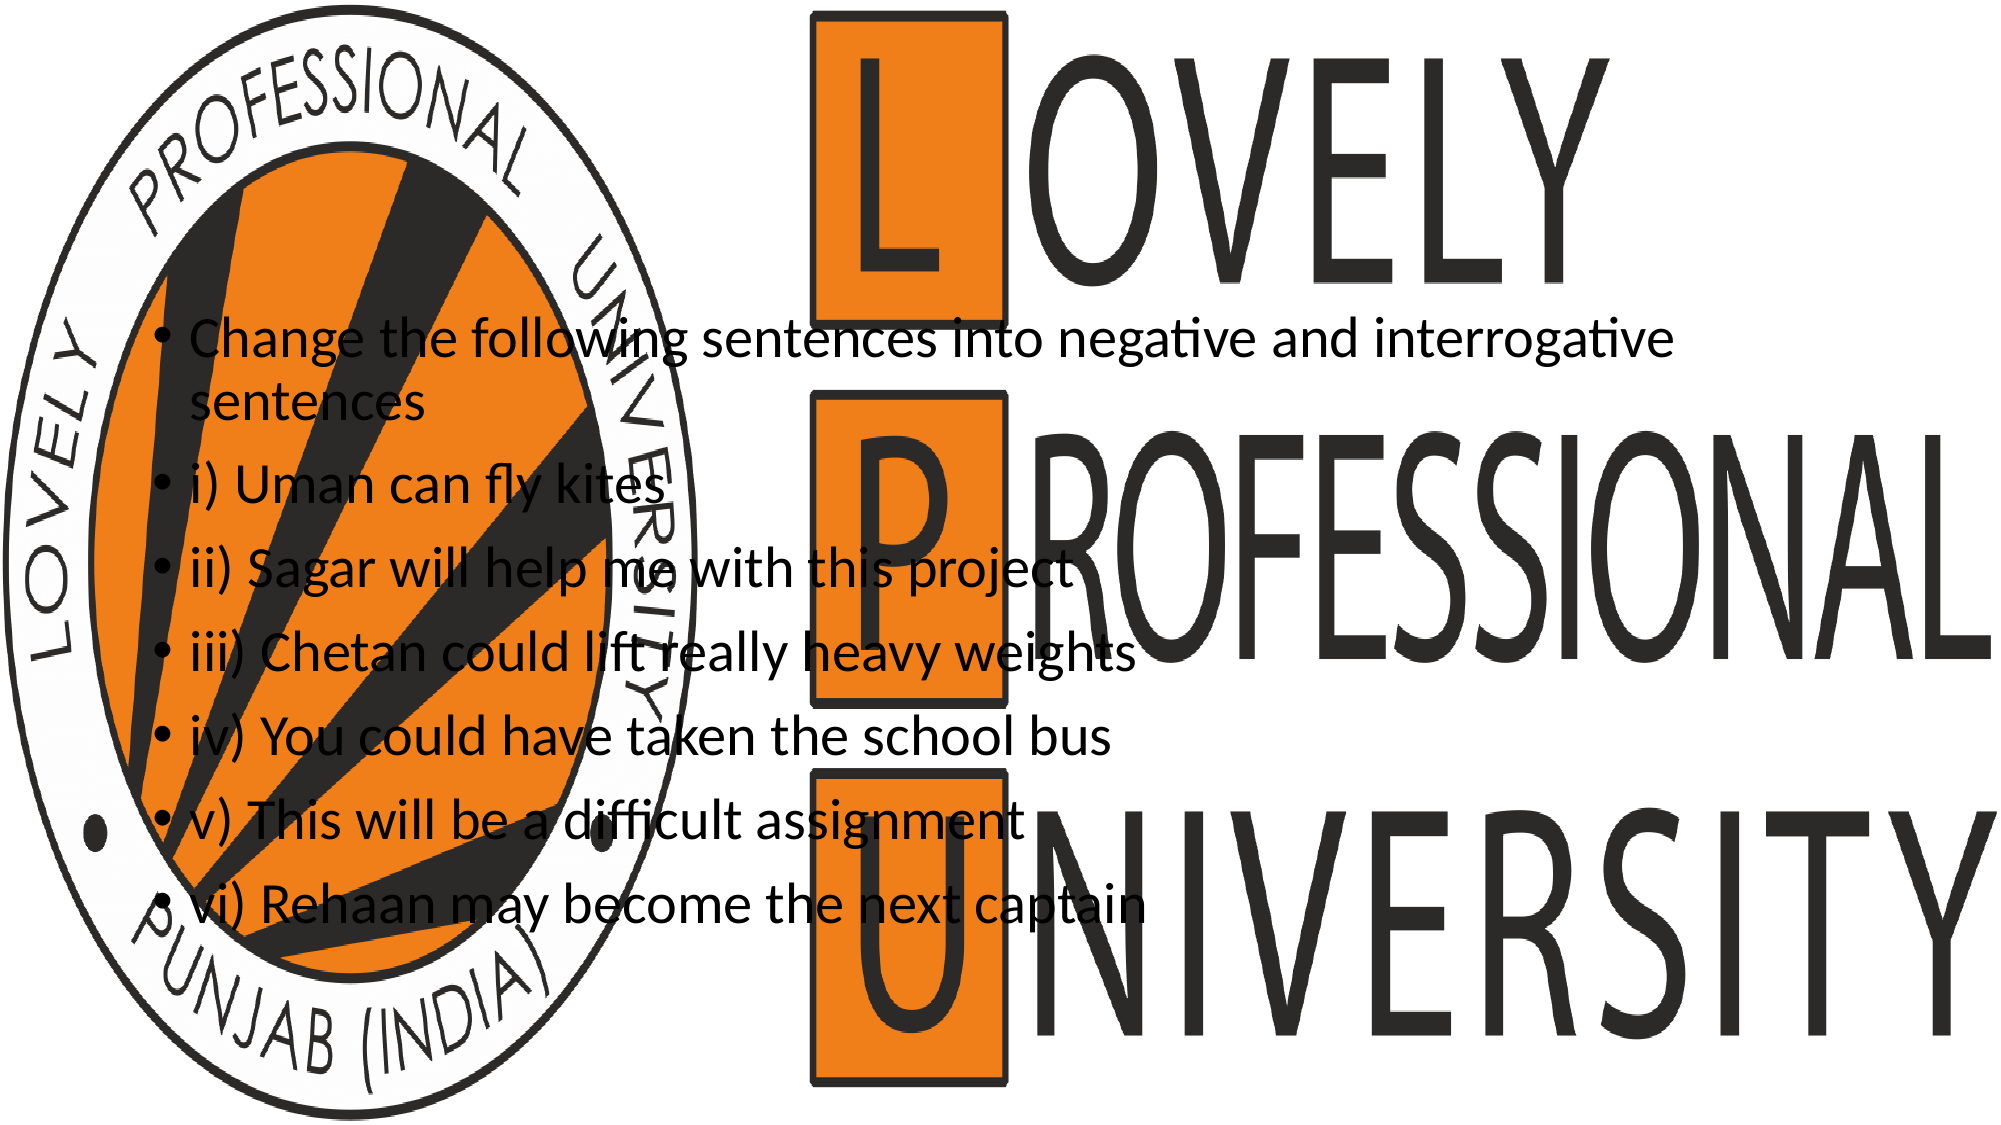

#
Change the following sentences into negative and interrogative sentences
i) Uman can fly kites
ii) Sagar will help me with this project
iii) Chetan could lift really heavy weights
iv) You could have taken the school bus
v) This will be a difficult assignment
vi) Rehaan may become the next captain